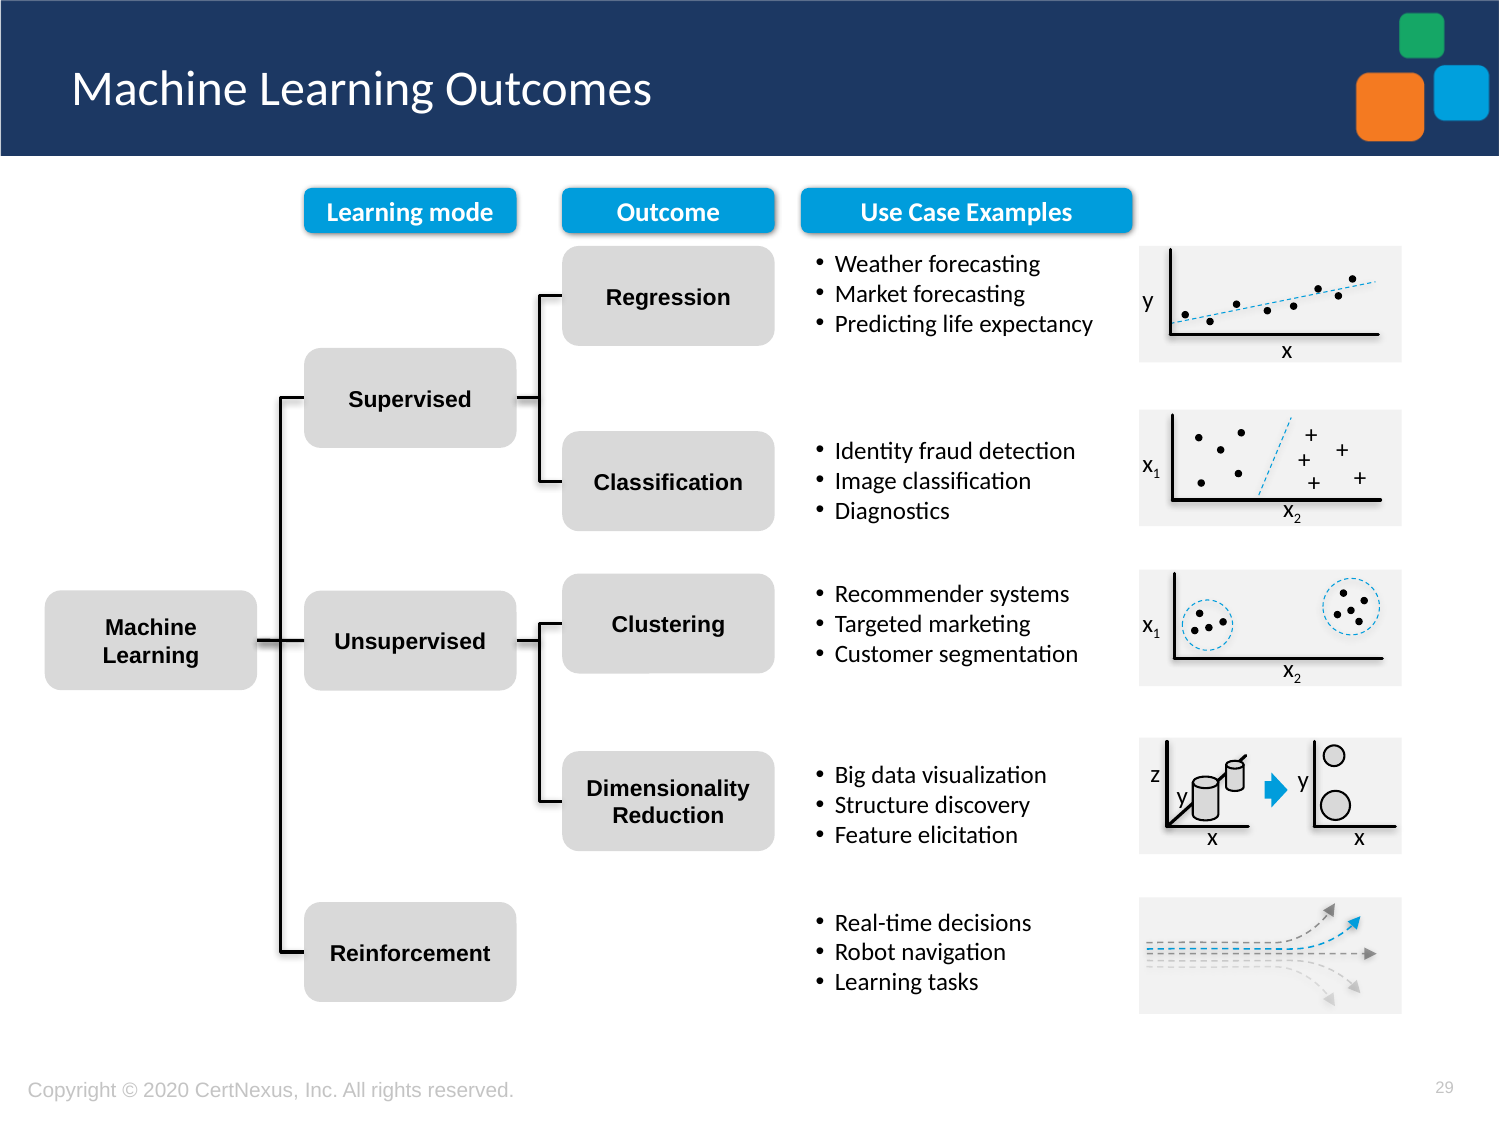

# Machine Learning Outcomes
Learning mode
Outcome
Use Case Examples
Weather forecasting
Market forecasting
Predicting life expectancy
Regression

y

x
Supervised

+
Identity fraud detection
Image classification
Diagnostics

Classification
+

+

x1
+
+

x2

Recommender systems
Targeted marketing
Customer segmentation
Clustering

Machine Learning
Unsupervised

x1

x2

Dimensionality Reduction
Big data visualization
Structure discovery
Feature elicitation
z

y

y

x
x

Real-time decisions
Robot navigation
Learning tasks
Reinforcement

29